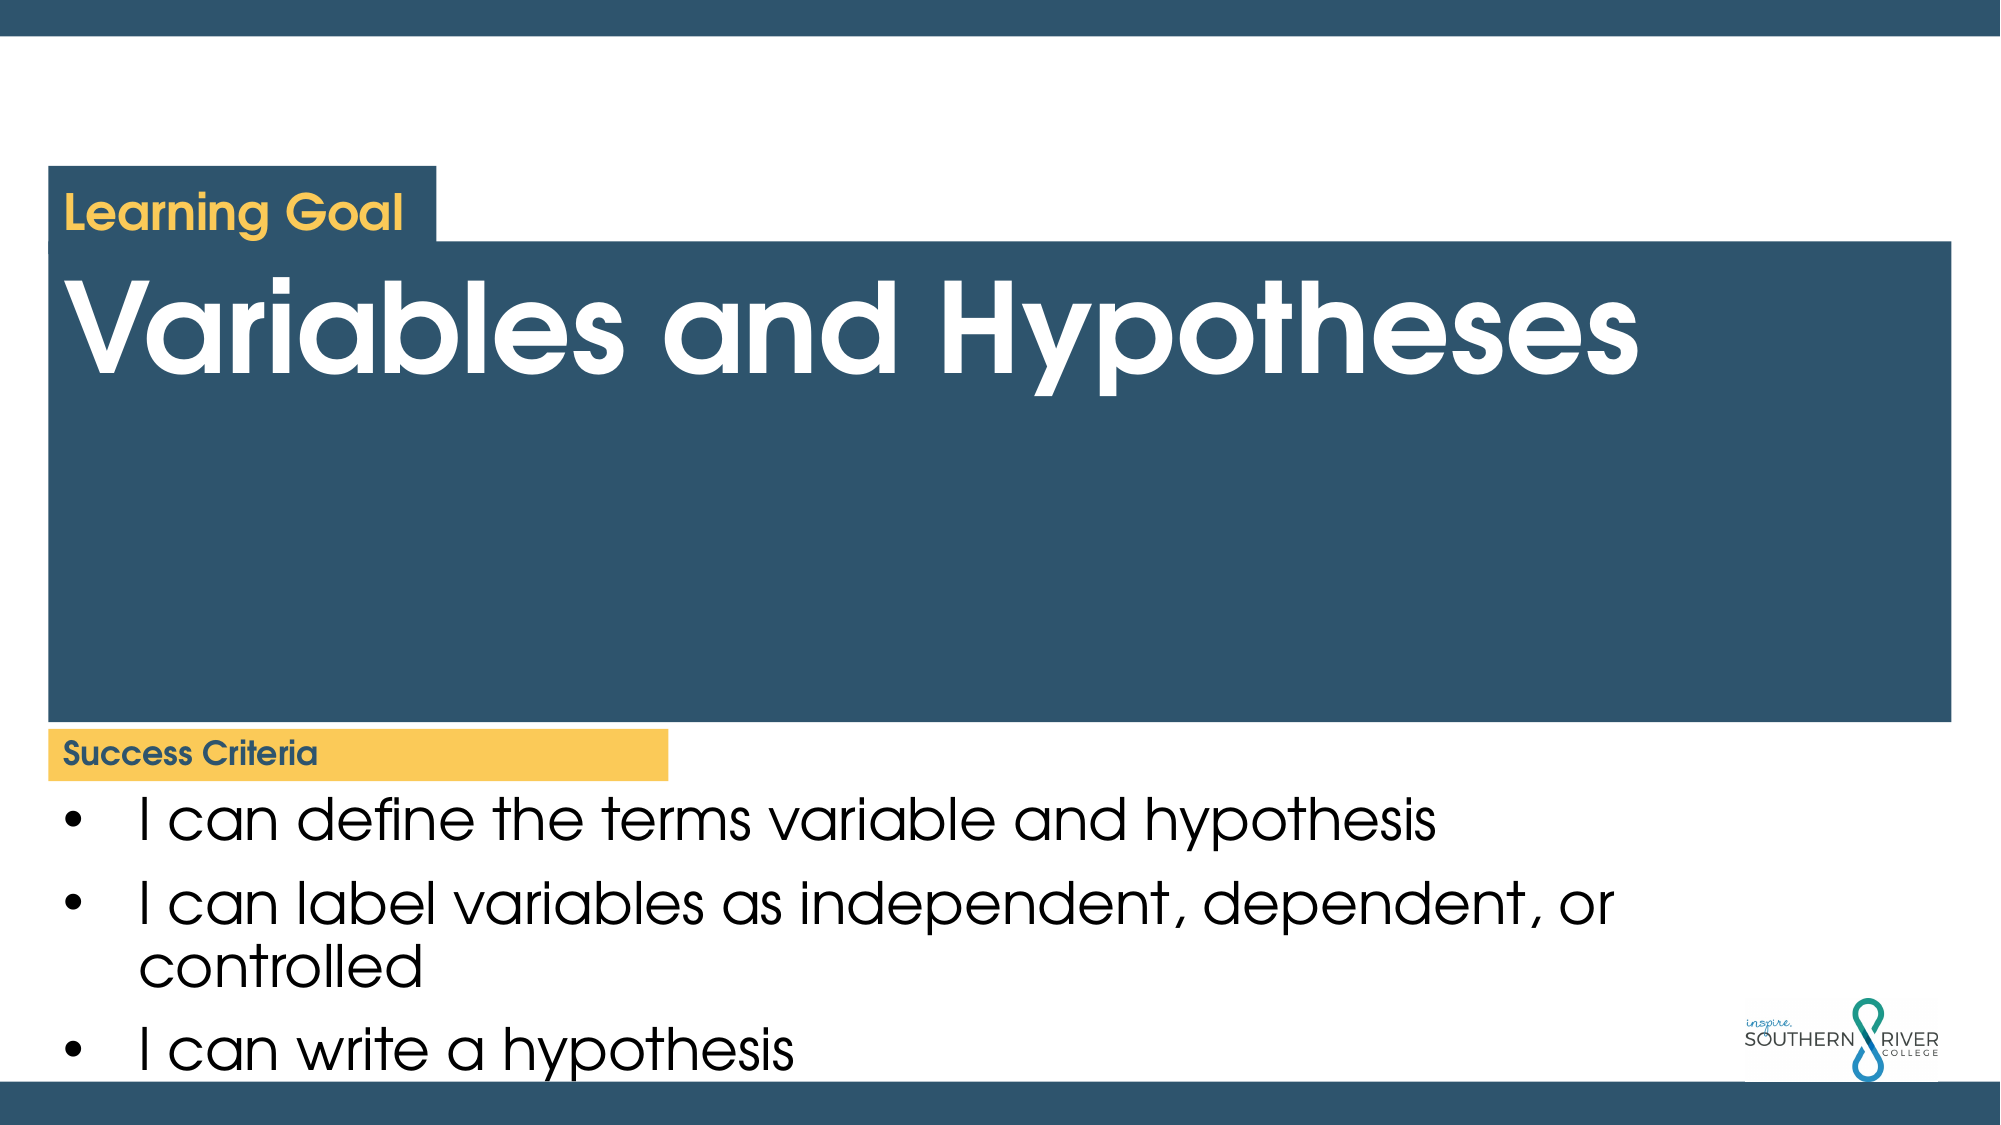

Variables and Hypotheses
Success Criteria
I can define the terms variable and hypothesis
I can label variables as independent, dependent, or controlled
I can write a hypothesis